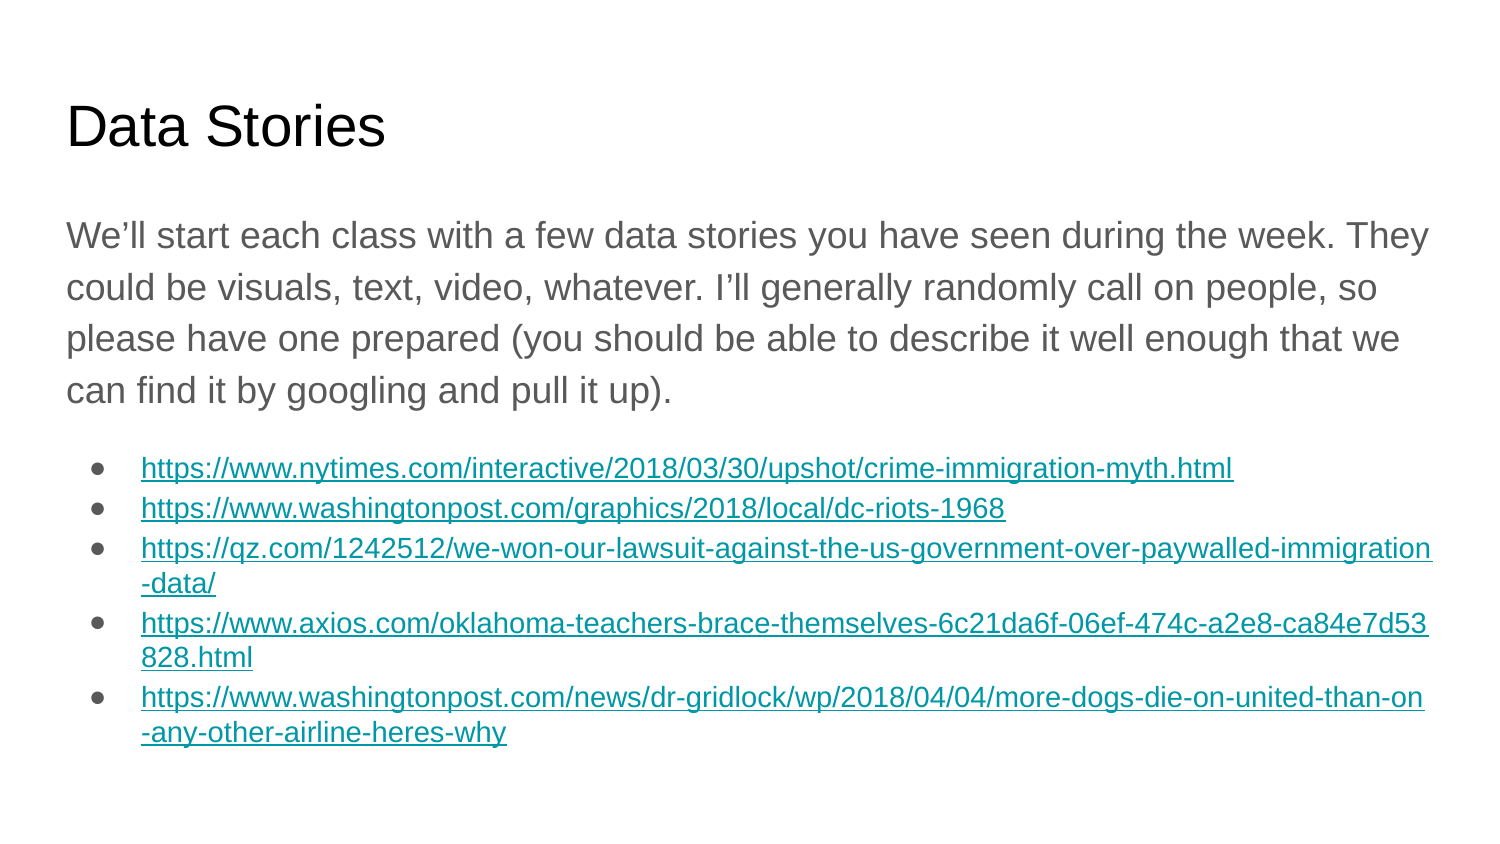

# Data Stories
We’ll start each class with a few data stories you have seen during the week. They could be visuals, text, video, whatever. I’ll generally randomly call on people, so please have one prepared (you should be able to describe it well enough that we can find it by googling and pull it up).
https://www.nytimes.com/interactive/2018/03/30/upshot/crime-immigration-myth.html
https://www.washingtonpost.com/graphics/2018/local/dc-riots-1968
https://qz.com/1242512/we-won-our-lawsuit-against-the-us-government-over-paywalled-immigration-data/
https://www.axios.com/oklahoma-teachers-brace-themselves-6c21da6f-06ef-474c-a2e8-ca84e7d53828.html
https://www.washingtonpost.com/news/dr-gridlock/wp/2018/04/04/more-dogs-die-on-united-than-on-any-other-airline-heres-why